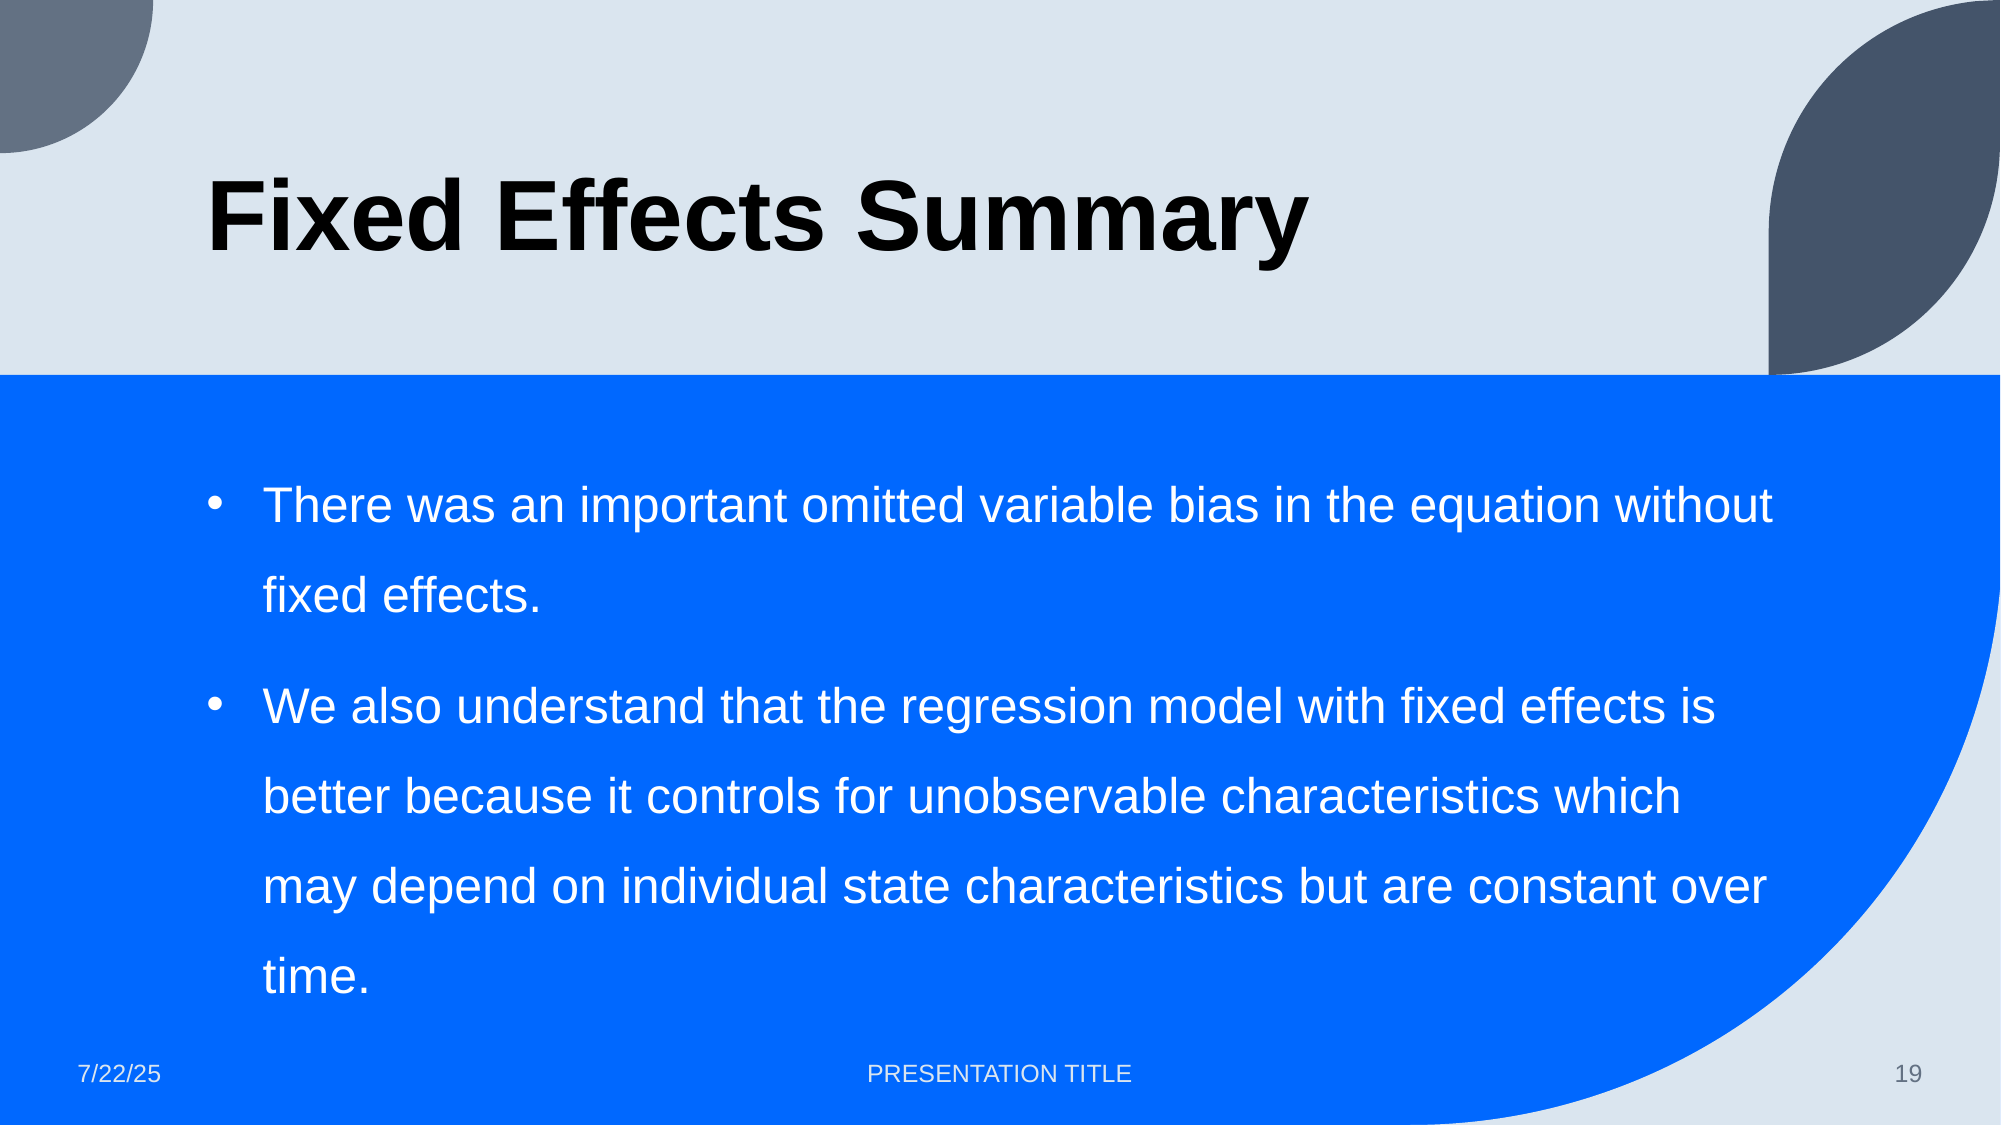

# Fixed Effects Summary
There was an important omitted variable bias in the equation without fixed effects.
We also understand that the regression model with fixed effects is better because it controls for unobservable characteristics which may depend on individual state characteristics but are constant over time.

7/22/25
PRESENTATION TITLE
19